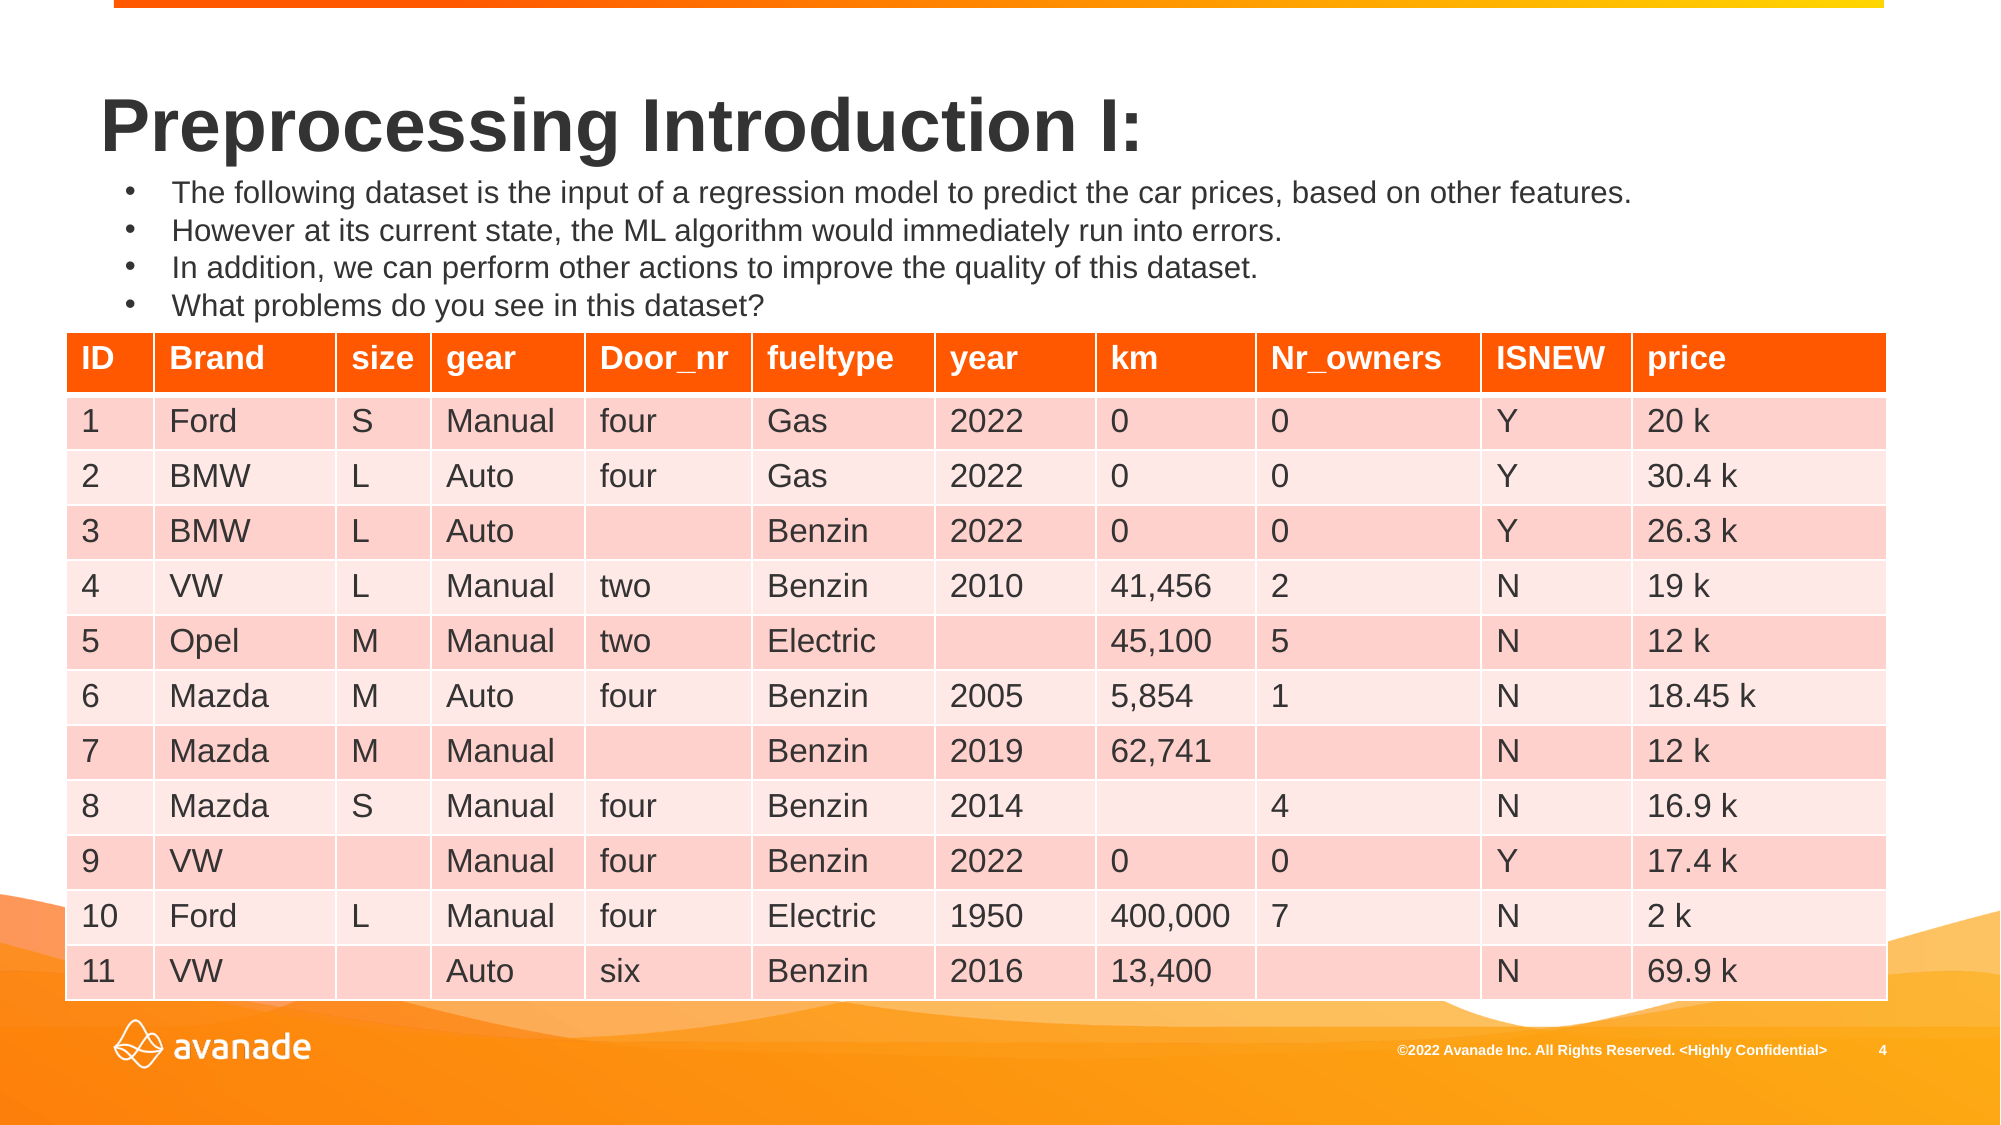

Preprocessing Introduction I:
The following dataset is the input of a regression model to predict the car prices, based on other features.
However at its current state, the ML algorithm would immediately run into errors.
In addition, we can perform other actions to improve the quality of this dataset.
What problems do you see in this dataset?
| ID | Brand | size | gear | Door\_nr | fueltype | year | km | Nr\_owners | ISNEW | price |
| --- | --- | --- | --- | --- | --- | --- | --- | --- | --- | --- |
| 1 | Ford | S | Manual | four | Gas | 2022 | 0 | 0 | Y | 20 k |
| 2 | BMW | L | Auto | four | Gas | 2022 | 0 | 0 | Y | 30.4 k |
| 3 | BMW | L | Auto |  | Benzin | 2022 | 0 | 0 | Y | 26.3 k |
| 4 | VW | L | Manual | two | Benzin | 2010 | 41,456 | 2 | N | 19 k |
| 5 | Opel | M | Manual | two | Electric |  | 45,100 | 5 | N | 12 k |
| 6 | Mazda | M | Auto | four | Benzin | 2005 | 5,854 | 1 | N | 18.45 k |
| 7 | Mazda | M | Manual |  | Benzin | 2019 | 62,741 |  | N | 12 k |
| 8 | Mazda | S | Manual | four | Benzin | 2014 |  | 4 | N | 16.9 k |
| 9 | VW |  | Manual | four | Benzin | 2022 | 0 | 0 | Y | 17.4 k |
| 10 | Ford | L | Manual | four | Electric | 1950 | 400,000 | 7 | N | 2 k |
| 11 | VW |  | Auto | six | Benzin | 2016 | 13,400 |  | N | 69.9 k |